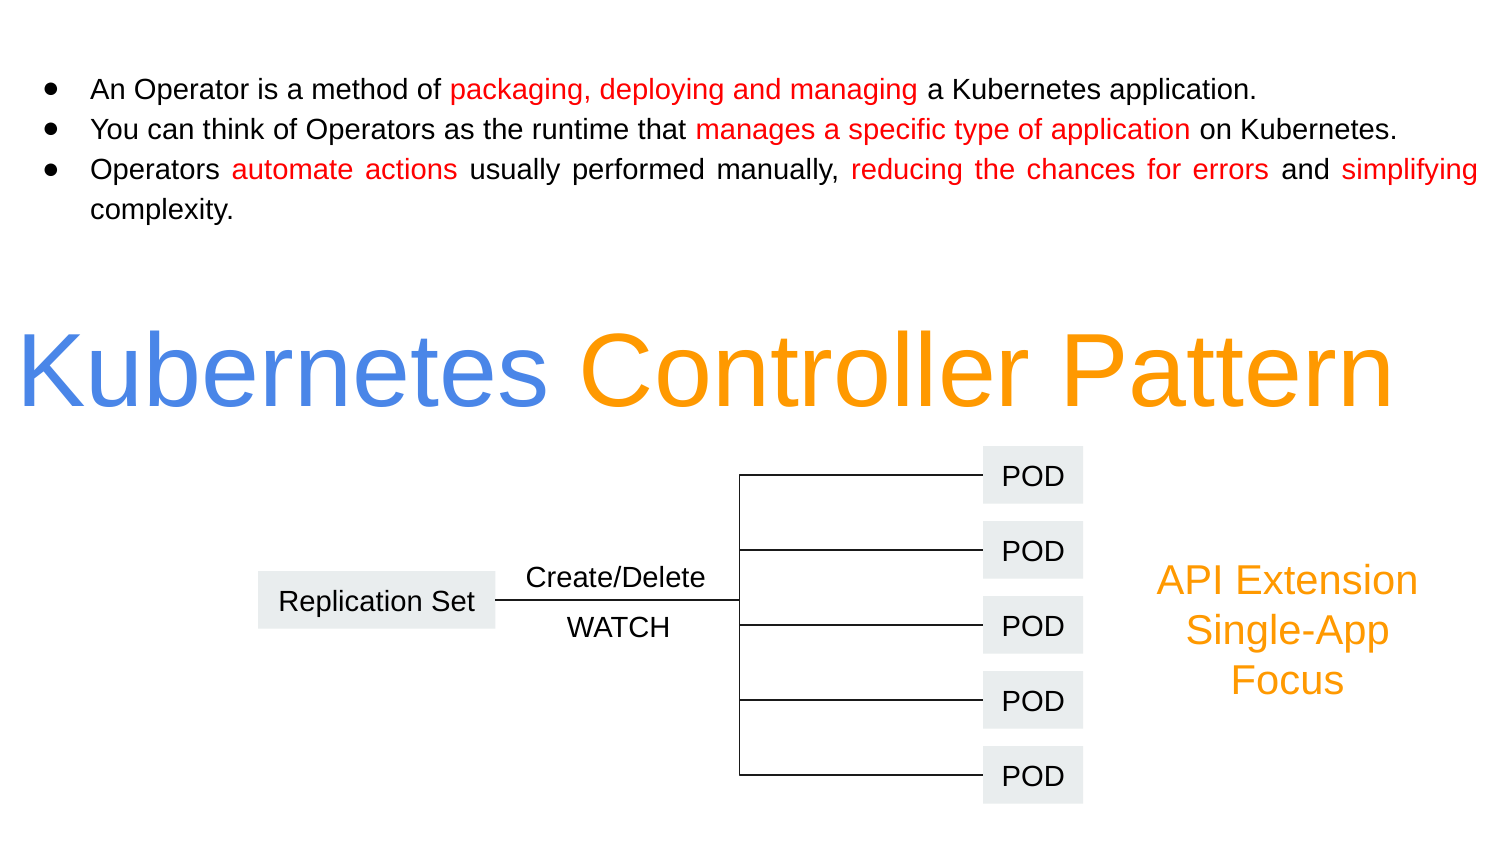

An Operator is a method of packaging, deploying and managing a Kubernetes application.
You can think of Operators as the runtime that manages a specific type of application on Kubernetes.
Operators automate actions usually performed manually, reducing the chances for errors and simplifying complexity.
Kubernetes Controller Pattern
POD
POD
API Extension
Single-App Focus
Create/Delete
Replication Set
POD
WATCH
POD
POD